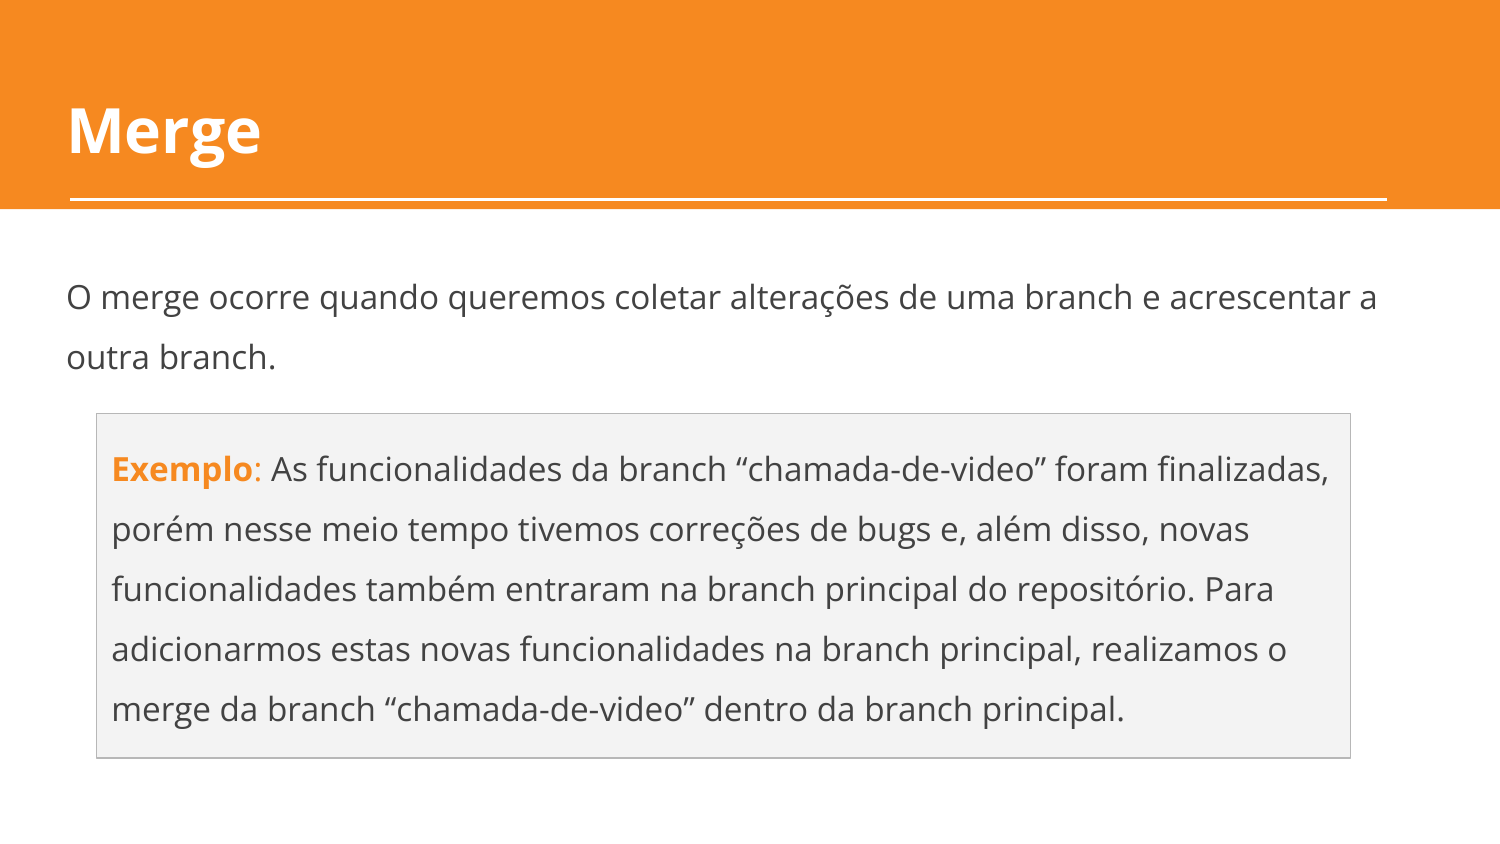

# Merge
O merge ocorre quando queremos coletar alterações de uma branch e acrescentar a outra branch.

Exemplo: As funcionalidades da branch “chamada-de-video” foram finalizadas, porém nesse meio tempo tivemos correções de bugs e, além disso, novas funcionalidades também entraram na branch principal do repositório. Para adicionarmos estas novas funcionalidades na branch principal, realizamos o merge da branch “chamada-de-video” dentro da branch principal.